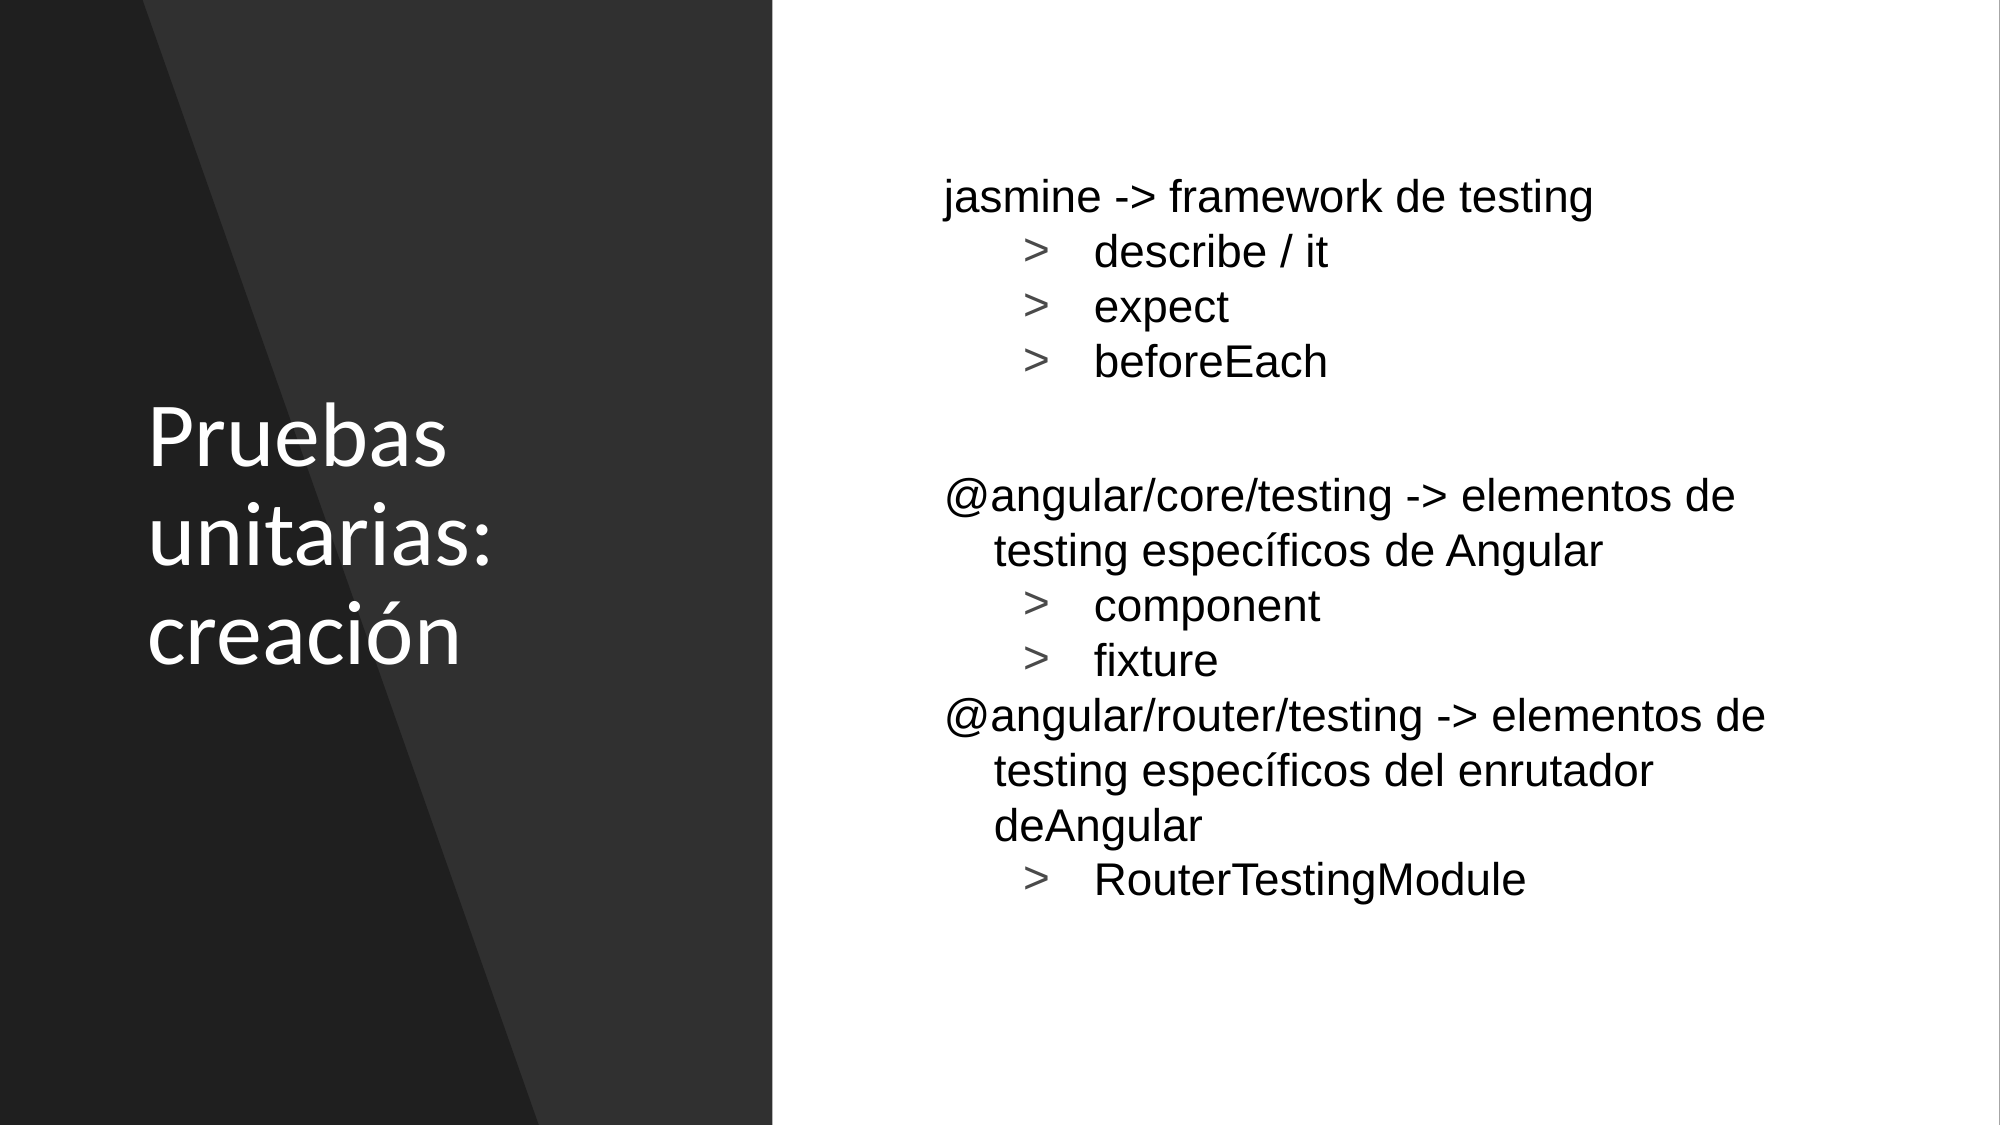

# Pruebas unitarias: creación
jasmine -> framework de testing
describe / it
expect
beforeEach

@angular/core/testing -> elementos de testing específicos de Angular
component
fixture
@angular/router/testing -> elementos de testing específicos del enrutador deAngular
RouterTestingModule